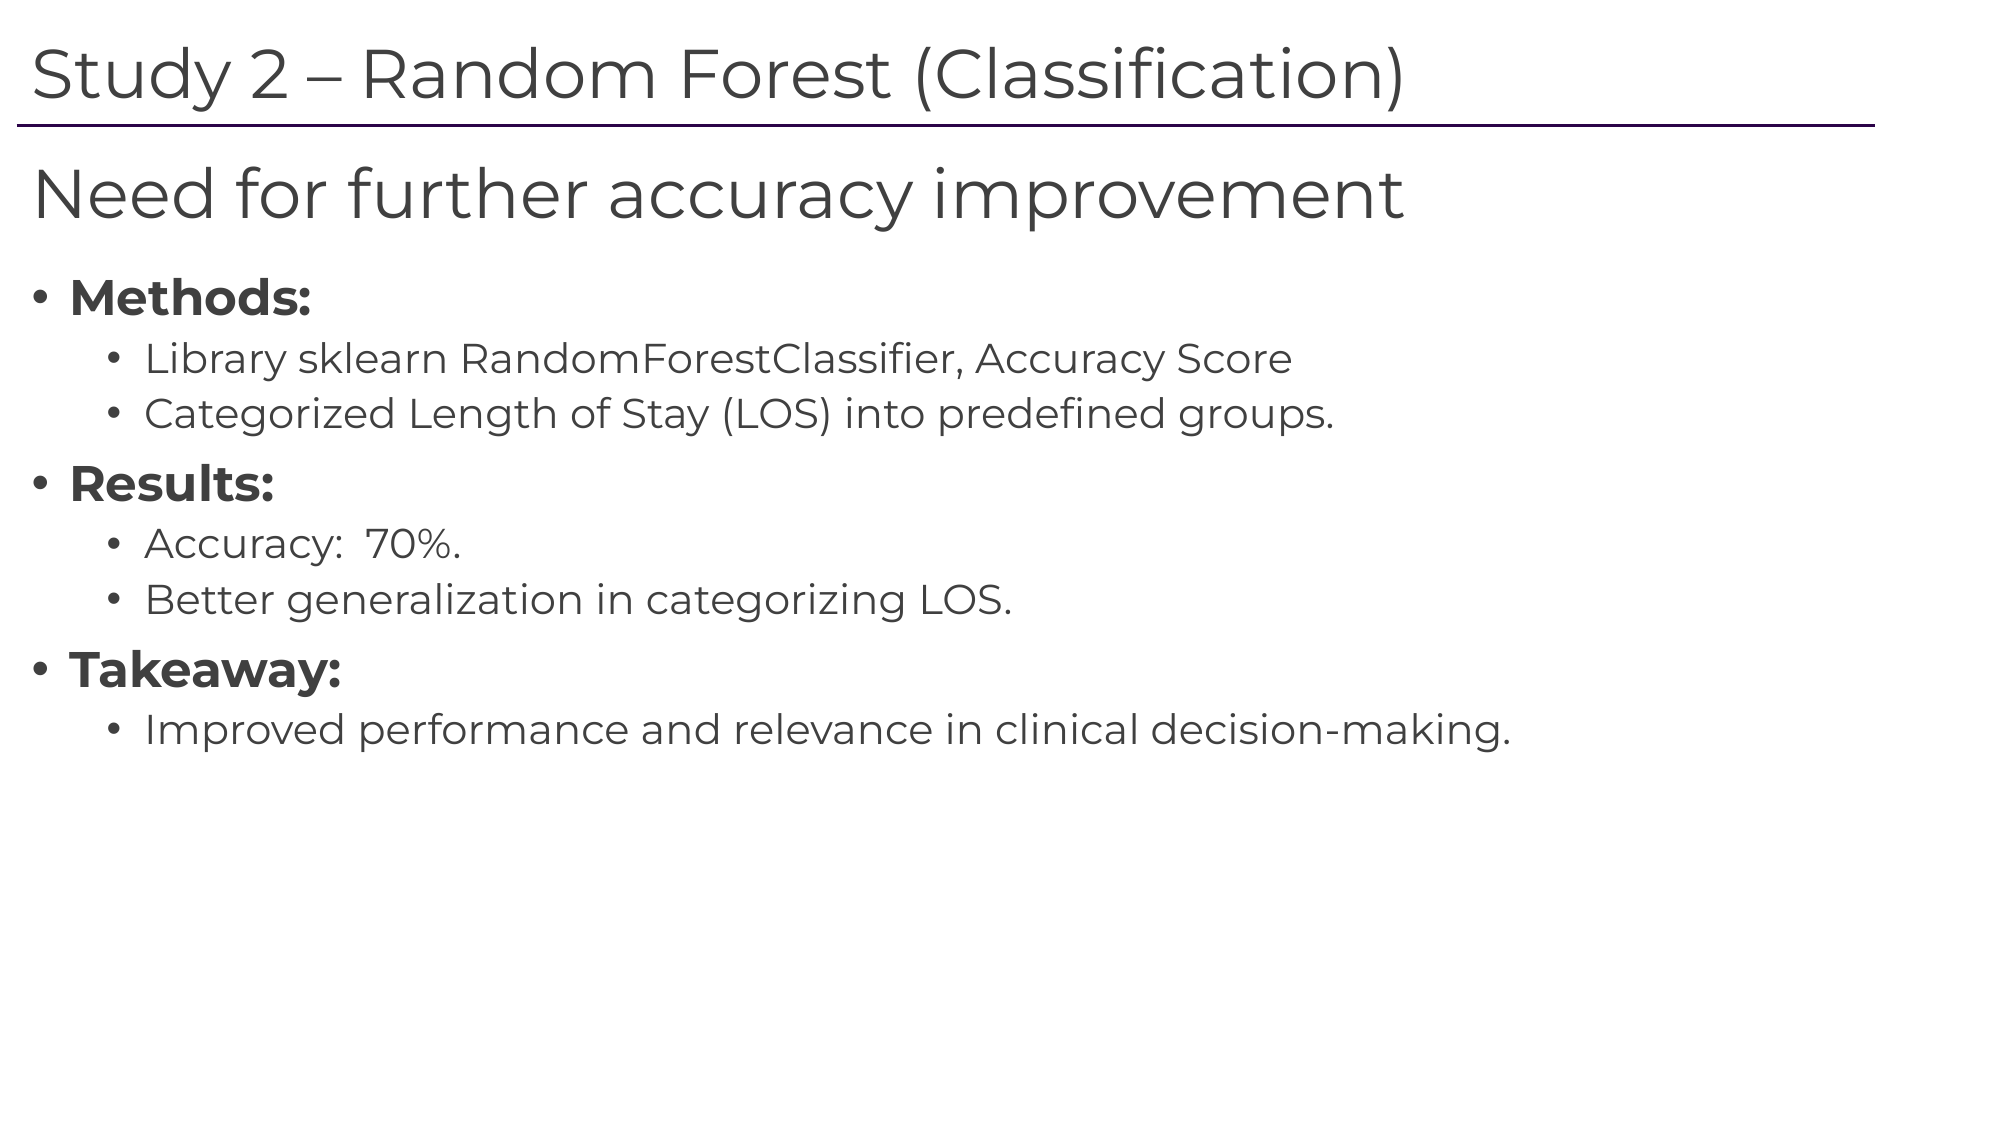

# Study 2 – Random Forest (Classification) Need for further accuracy improvement
Methods:
Library sklearn RandomForestClassifier, Accuracy Score
Categorized Length of Stay (LOS) into predefined groups.
Results:
Accuracy:  70%.
Better generalization in categorizing LOS.
Takeaway:
Improved performance and relevance in clinical decision-making.